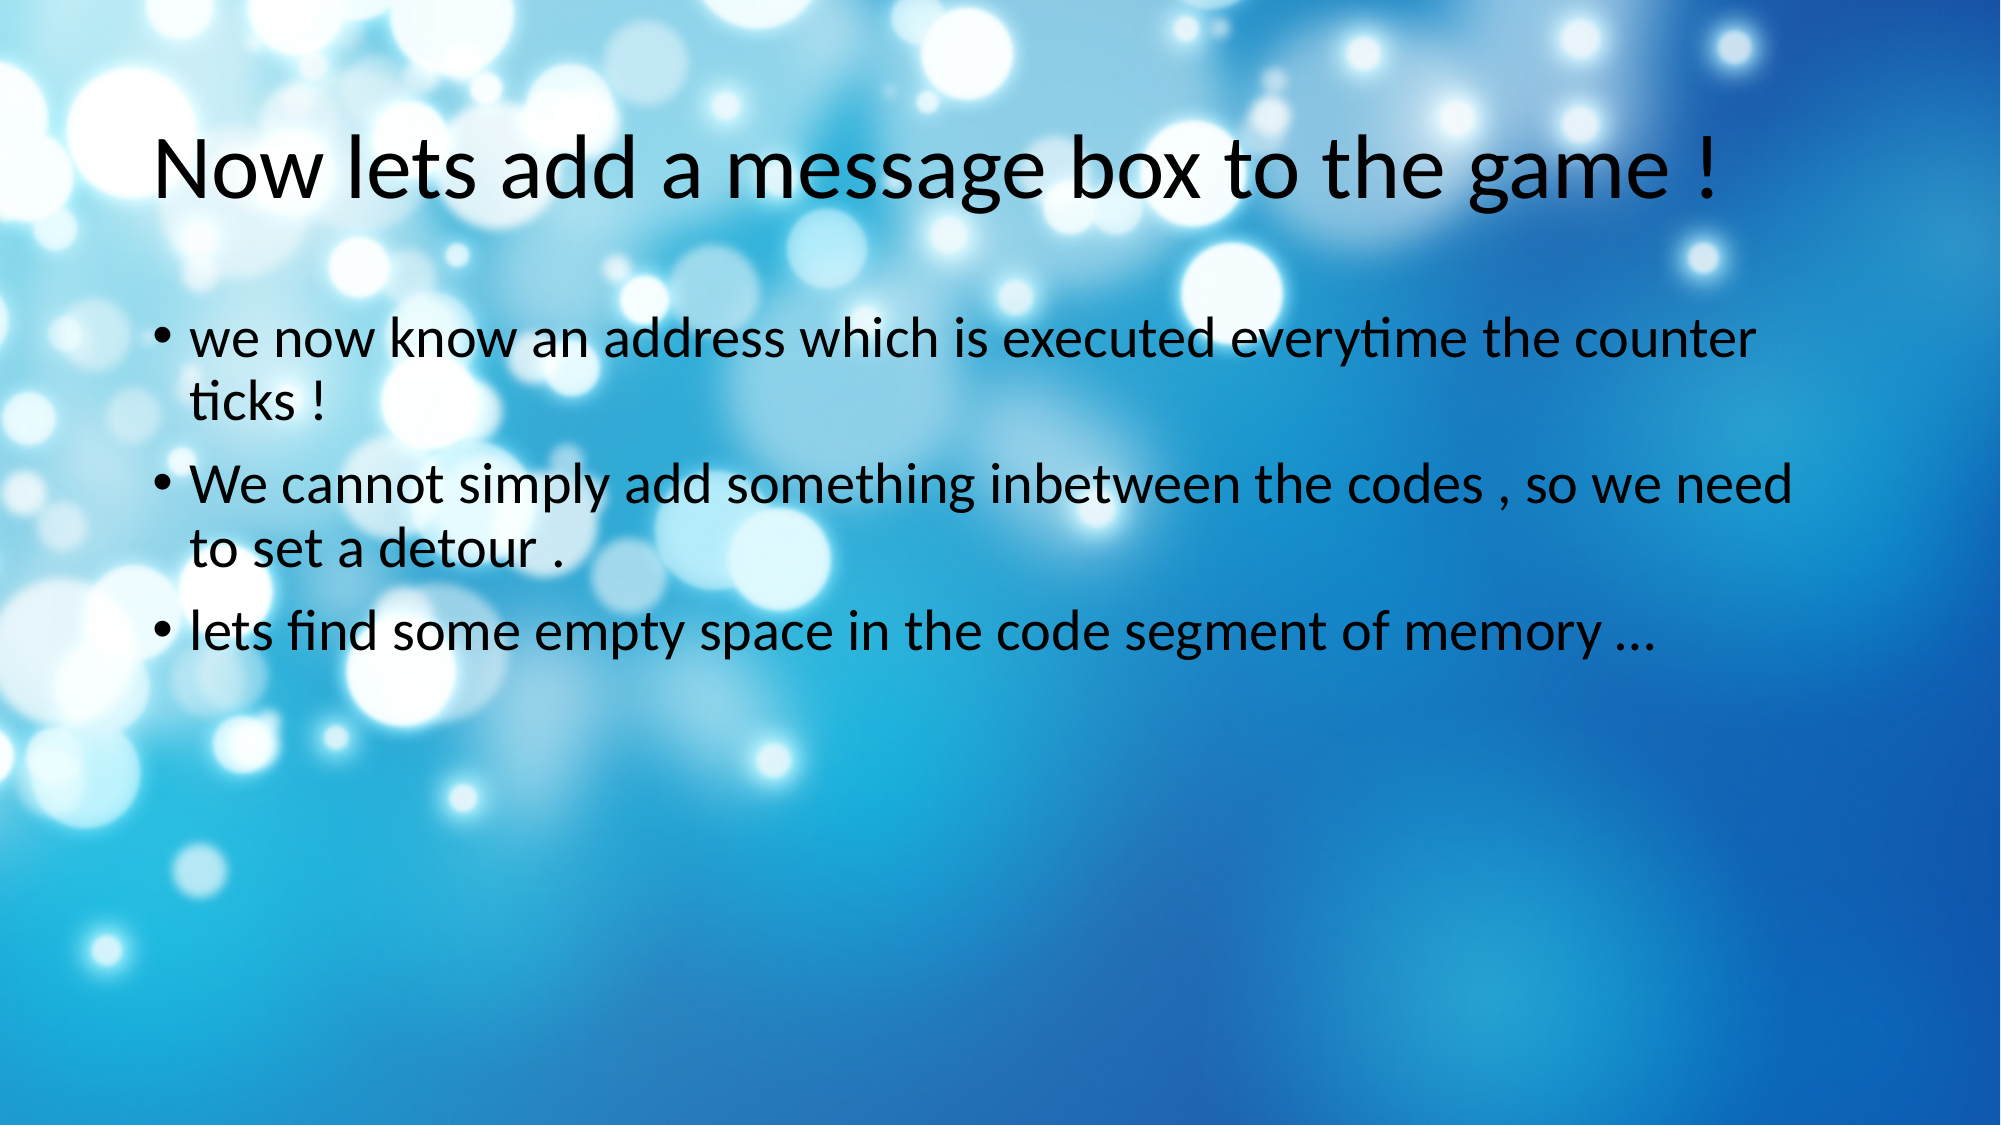

# Now lets add a message box to the game !
we now know an address which is executed everytime the counter ticks !
We cannot simply add something inbetween the codes , so we need to set a detour .
lets find some empty space in the code segment of memory …